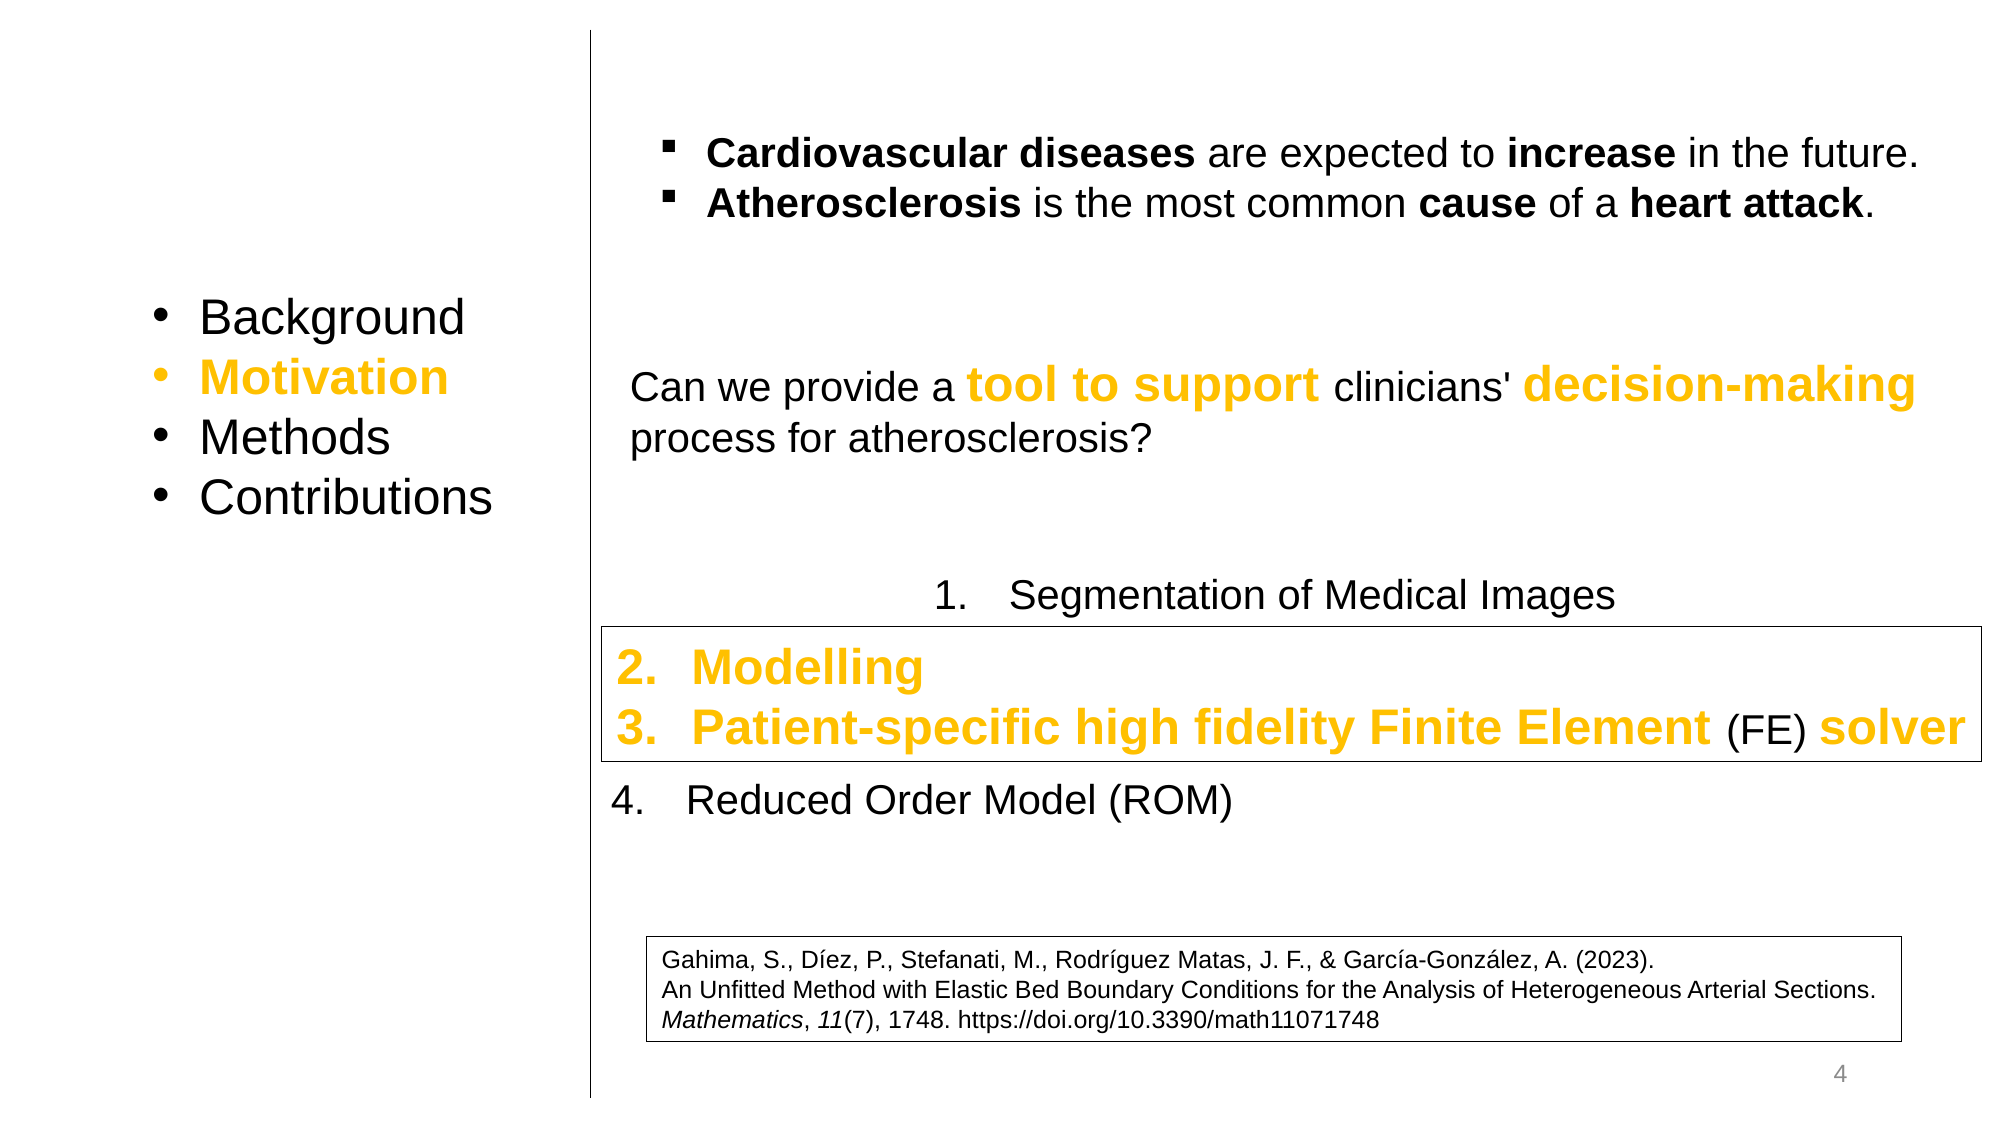

Cardiovascular diseases are expected to increase in the future.
Atherosclerosis is the most common cause of a heart attack.
Background
Motivation
Methods
Contributions
Can we provide a tool to support clinicians' decision-making process for atherosclerosis?
Segmentation of Medical Images

Modelling
Patient-specific high fidelity Finite Element (FE) solver
Reduced Order Model (ROM)
Gahima, S., Díez, P., Stefanati, M., Rodríguez Matas, J. F., & García-González, A. (2023).
An Unfitted Method with Elastic Bed Boundary Conditions for the Analysis of Heterogeneous Arterial Sections.
Mathematics, 11(7), 1748. https://doi.org/10.3390/math11071748

4